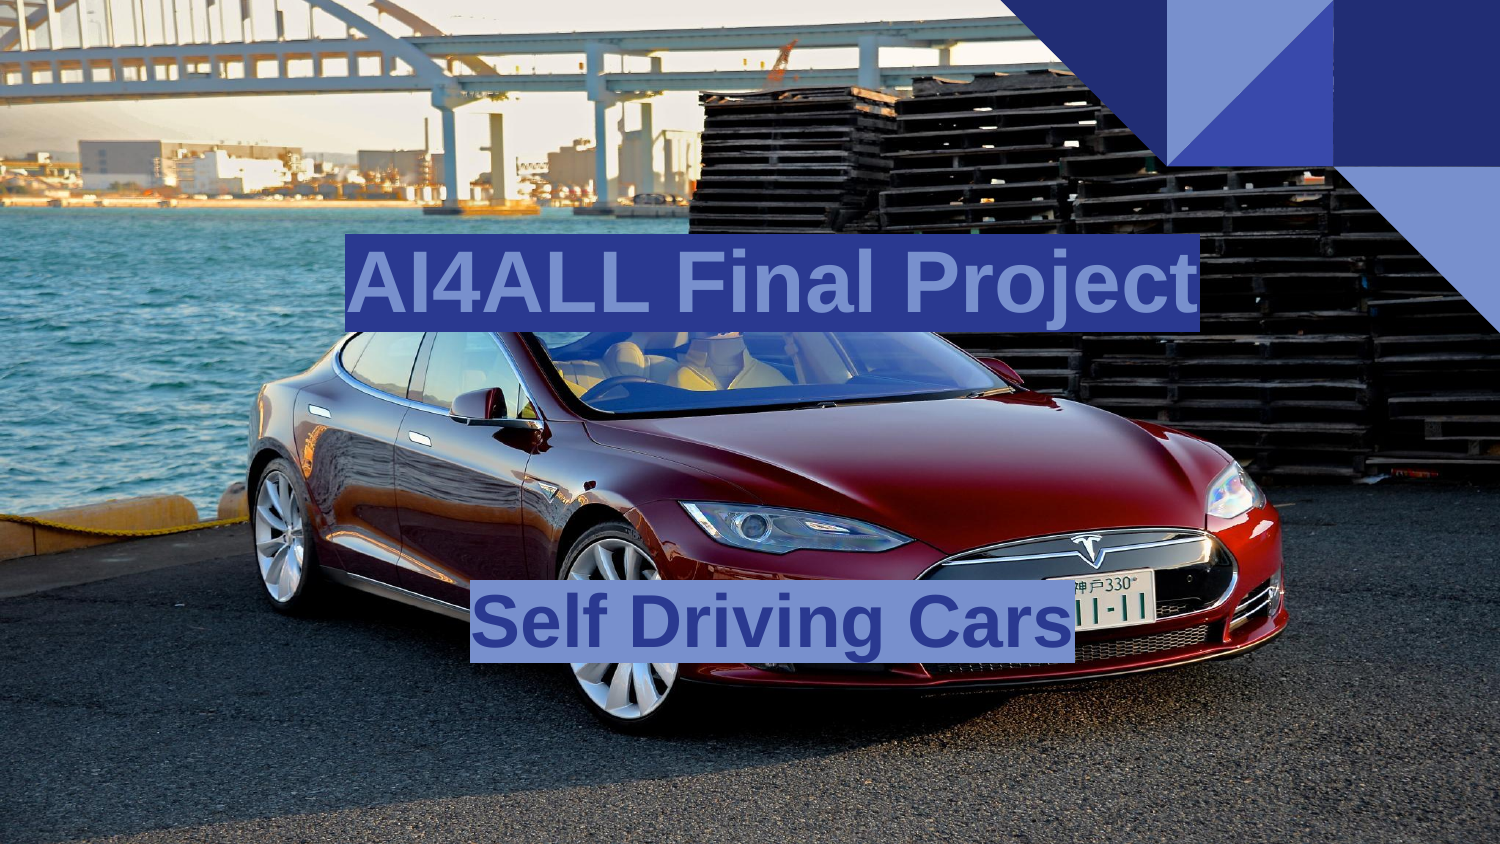

# AI4ALL Final Project
Self Driving Cars